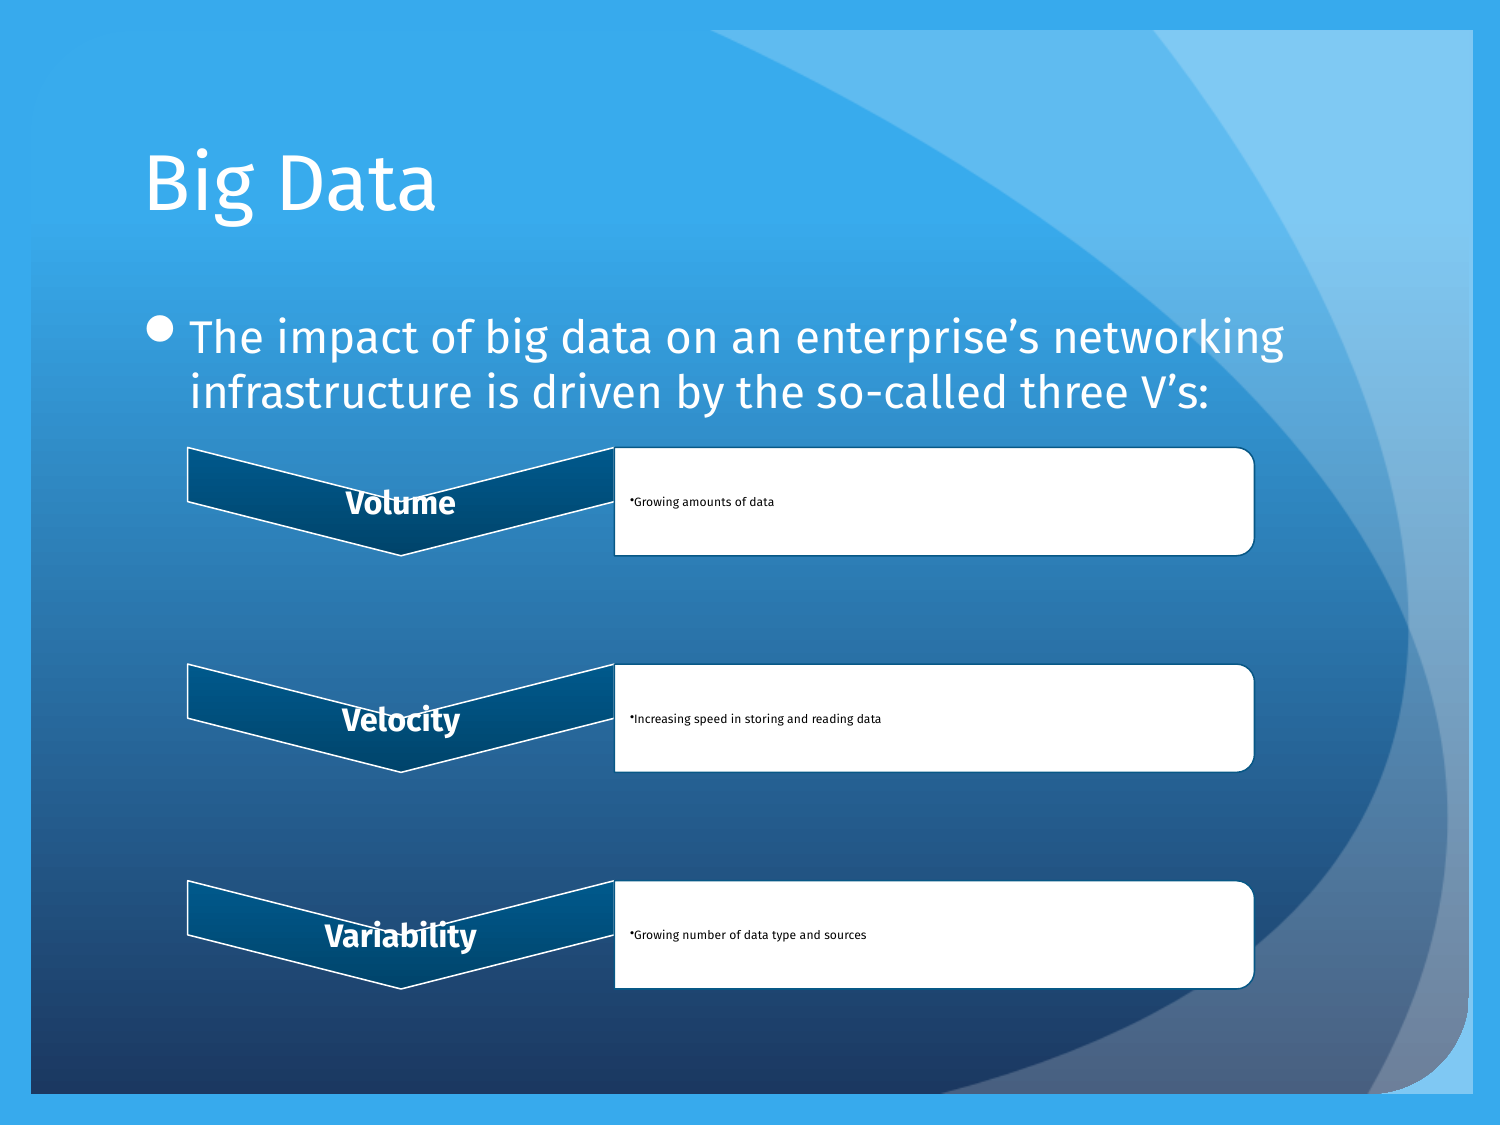

# Big Data
The impact of big data on an enterprise’s networking infrastructure is driven by the so-called three V’s:
Volume
Growing amounts of data
Velocity
Increasing speed in storing and reading data
Variability
Growing number of data type and sources